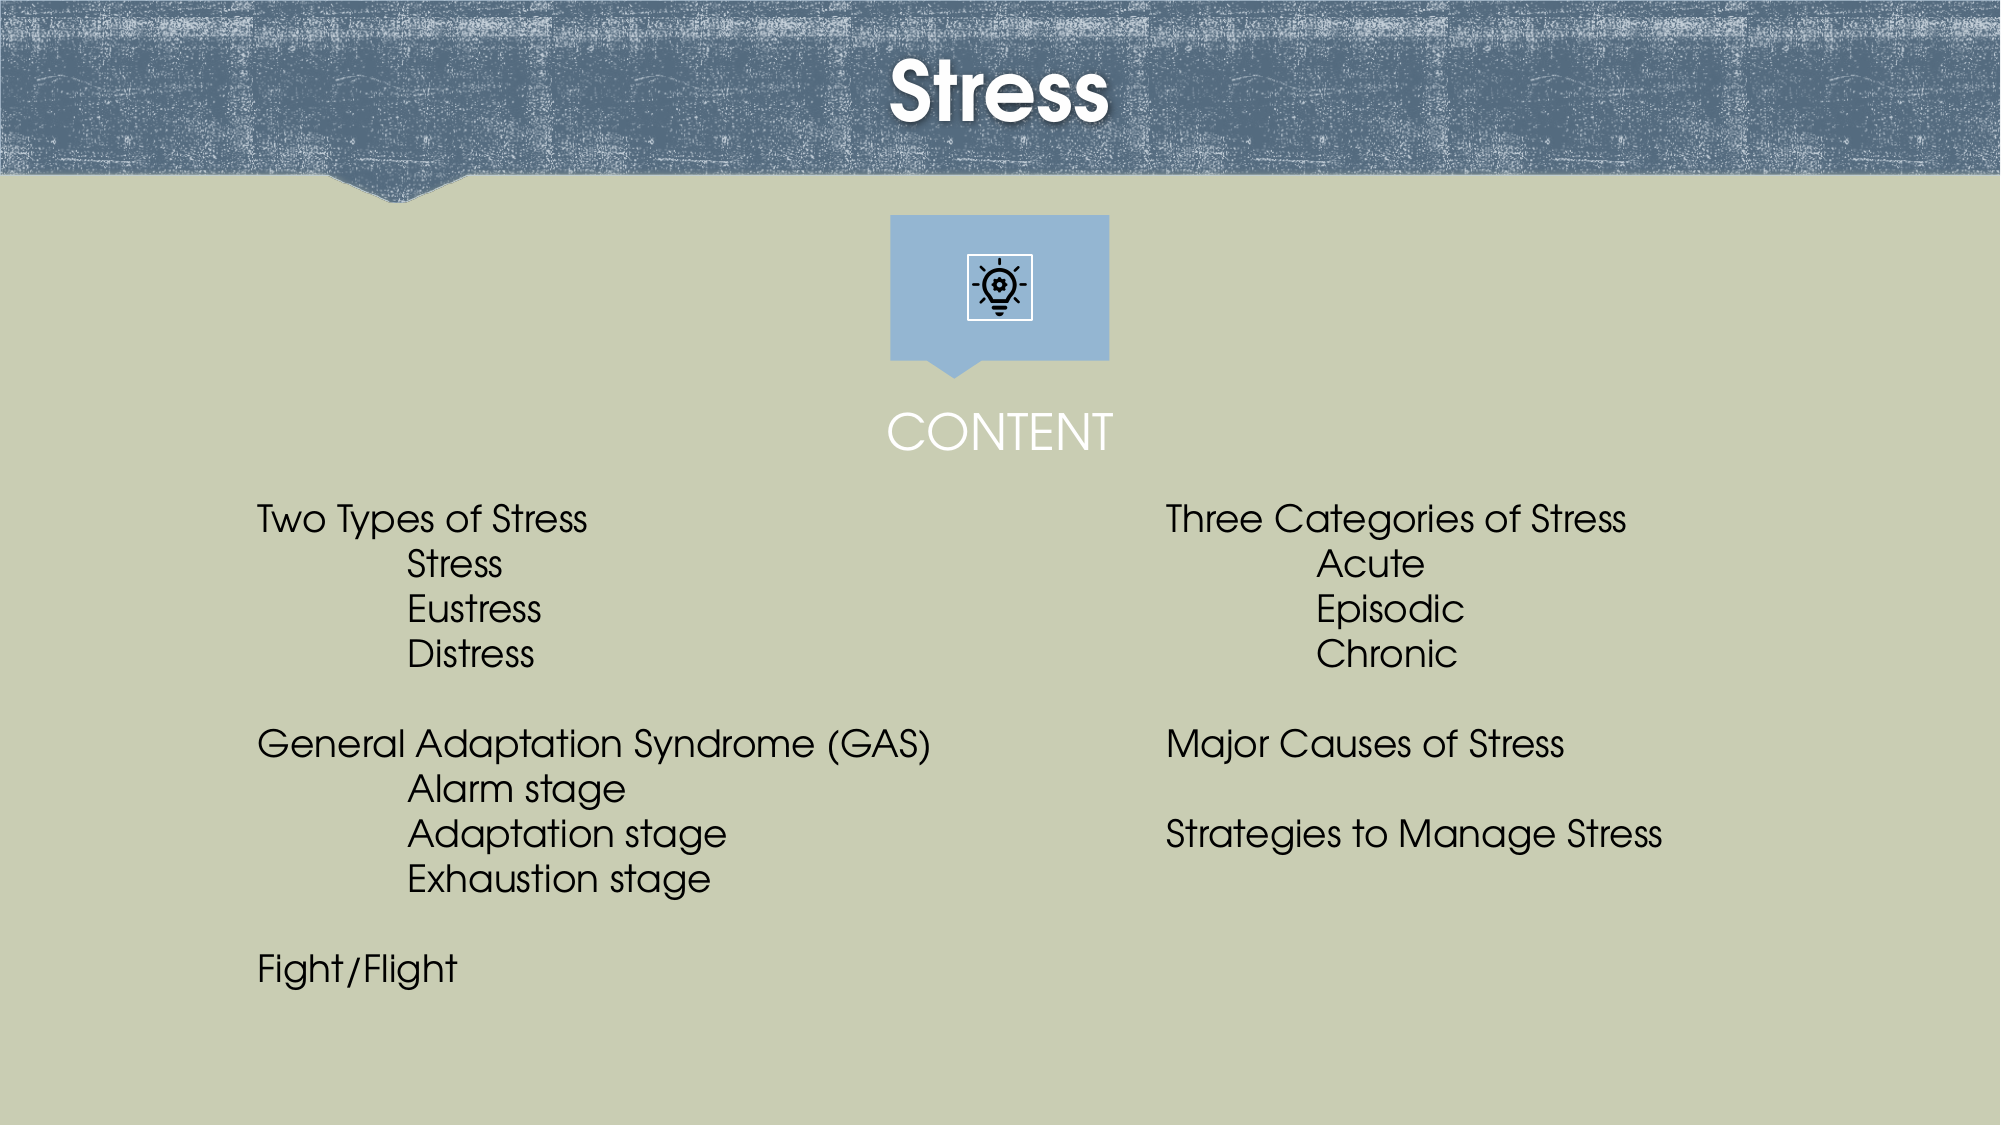

# Stress

Content
Two Types of Stress
	Stress
	Eustress
	Distress

General Adaptation Syndrome (GAS)
	Alarm stage
	Adaptation stage
	Exhaustion stage

Fight/Flight

Three Categories of Stress
	Acute
	Episodic
	Chronic

Major Causes of Stress

Strategies to Manage Stress